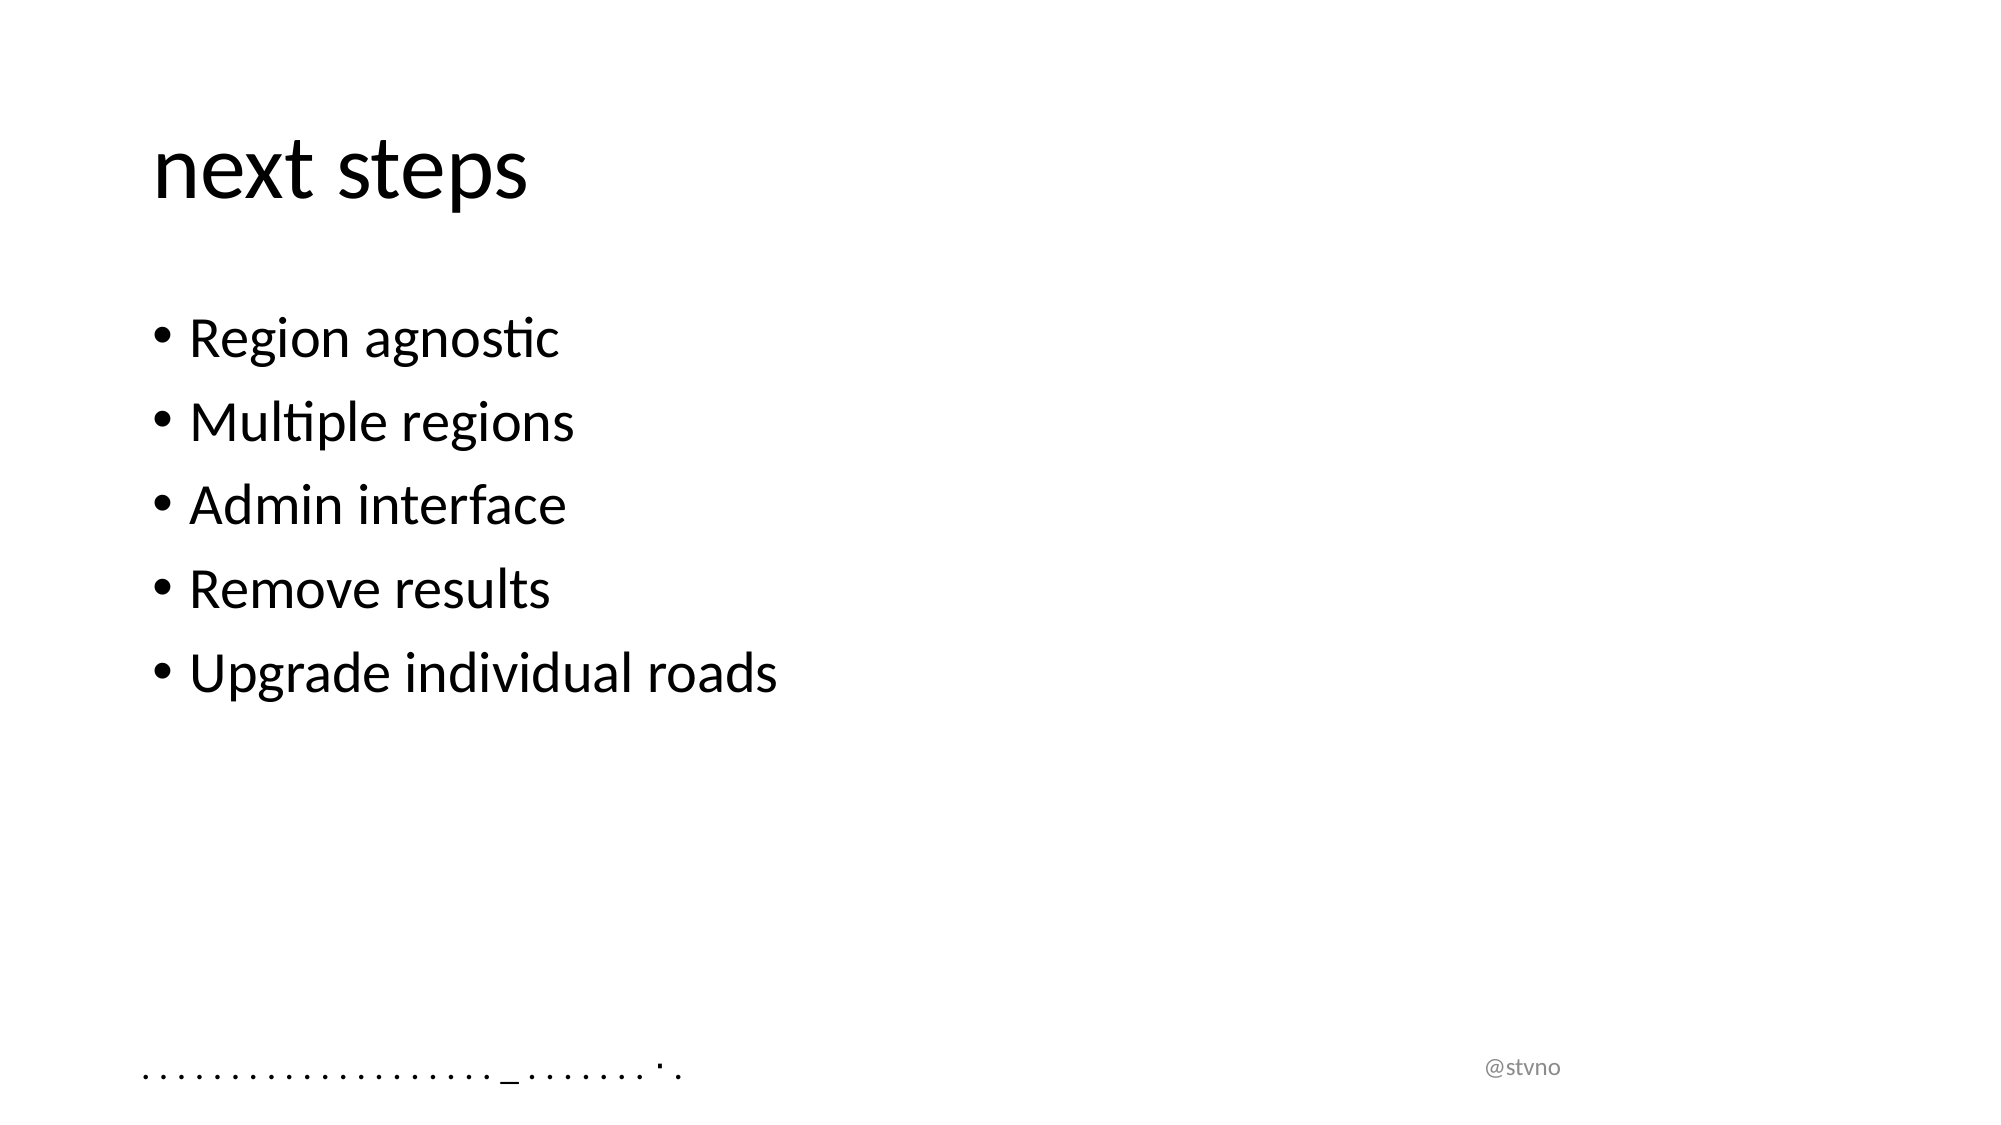

# next steps
Region agnostic
Multiple regions
Admin interface
Remove results
Upgrade individual roads
. . . . . . . . . . . . . . . . . . . . _ . . . . . . . ⋅ .
@stvno